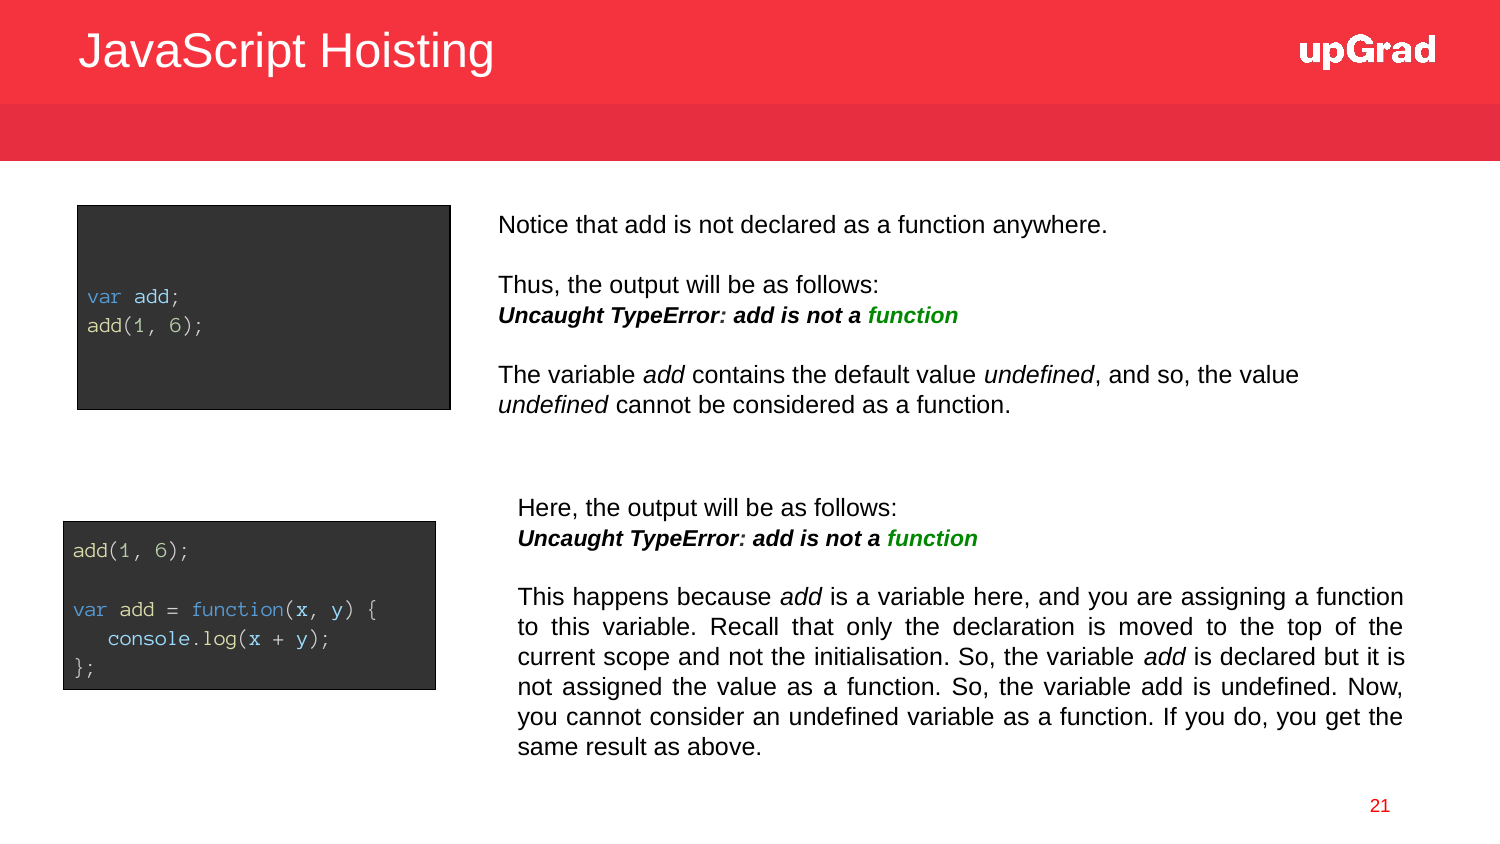

JavaScript Hoisting

Notice that add is not declared as a function anywhere.

Thus, the output will be as follows:
Uncaught TypeError: add is not a function

The variable add contains the default value undefined, and so, the value undefined cannot be considered as a function.
| var add; add(1, 6); |
| --- |
Here, the output will be as follows:
Uncaught TypeError: add is not a function

This happens because add is a variable here, and you are assigning a function to this variable. Recall that only the declaration is moved to the top of the current scope and not the initialisation. So, the variable add is declared but it is not assigned the value as a function. So, the variable add is undefined. Now, you cannot consider an undefined variable as a function. If you do, you get the same result as above.
| add(1, 6); var add = function(x, y) { console.log(x + y); }; |
| --- |
21